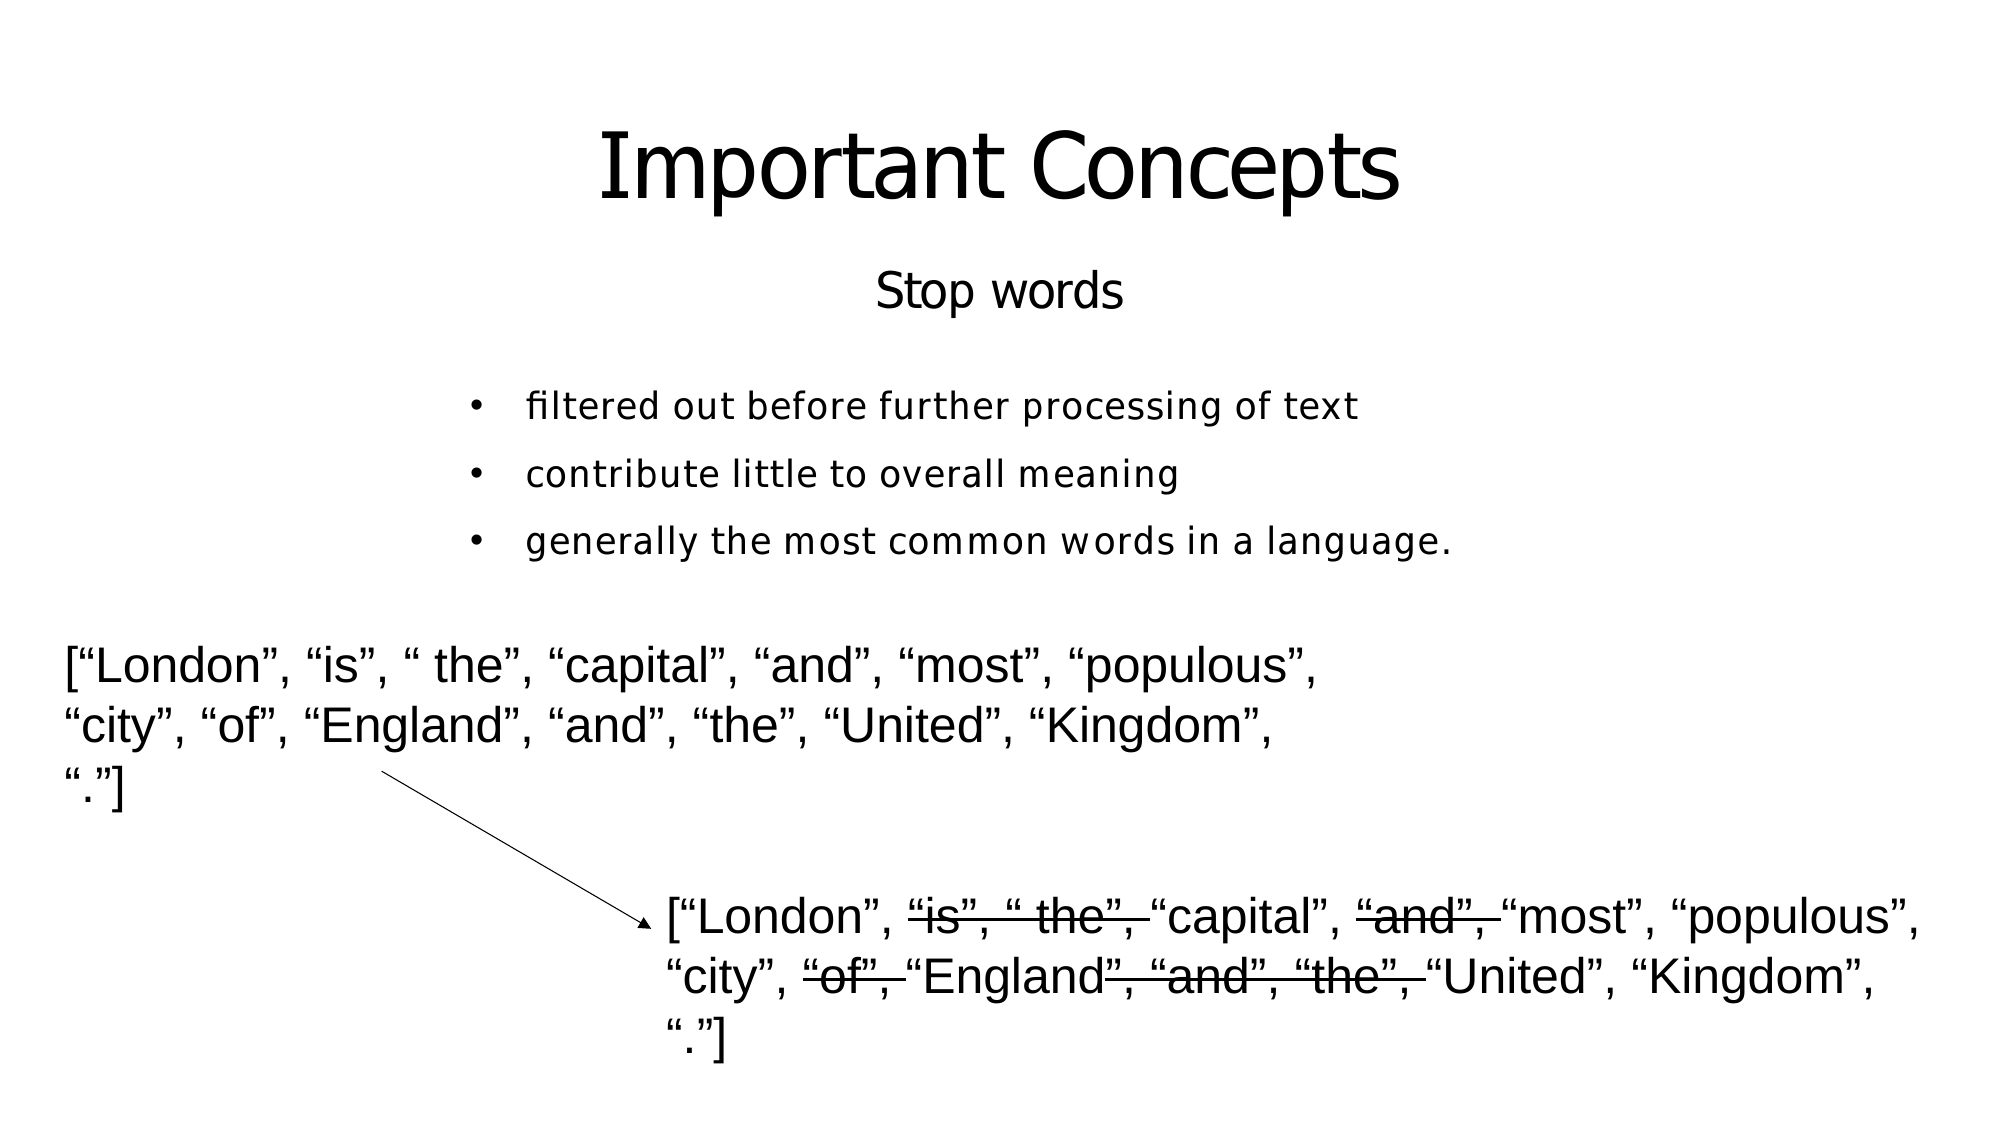

# Important Concepts
Stop words
filtered out before further processing of text
contribute little to overall meaning
generally the most common words in a language.
[“London”, “is”, “ the”, “capital”, “and”, “most”, “populous”, “city”, “of”, “England”, “and”, “the”, “United”, “Kingdom”, “.”]
[“London”, “is”, “ the”, “capital”, “and”, “most”, “populous”, “city”, “of”, “England”, “and”, “the”, “United”, “Kingdom”, “.”]